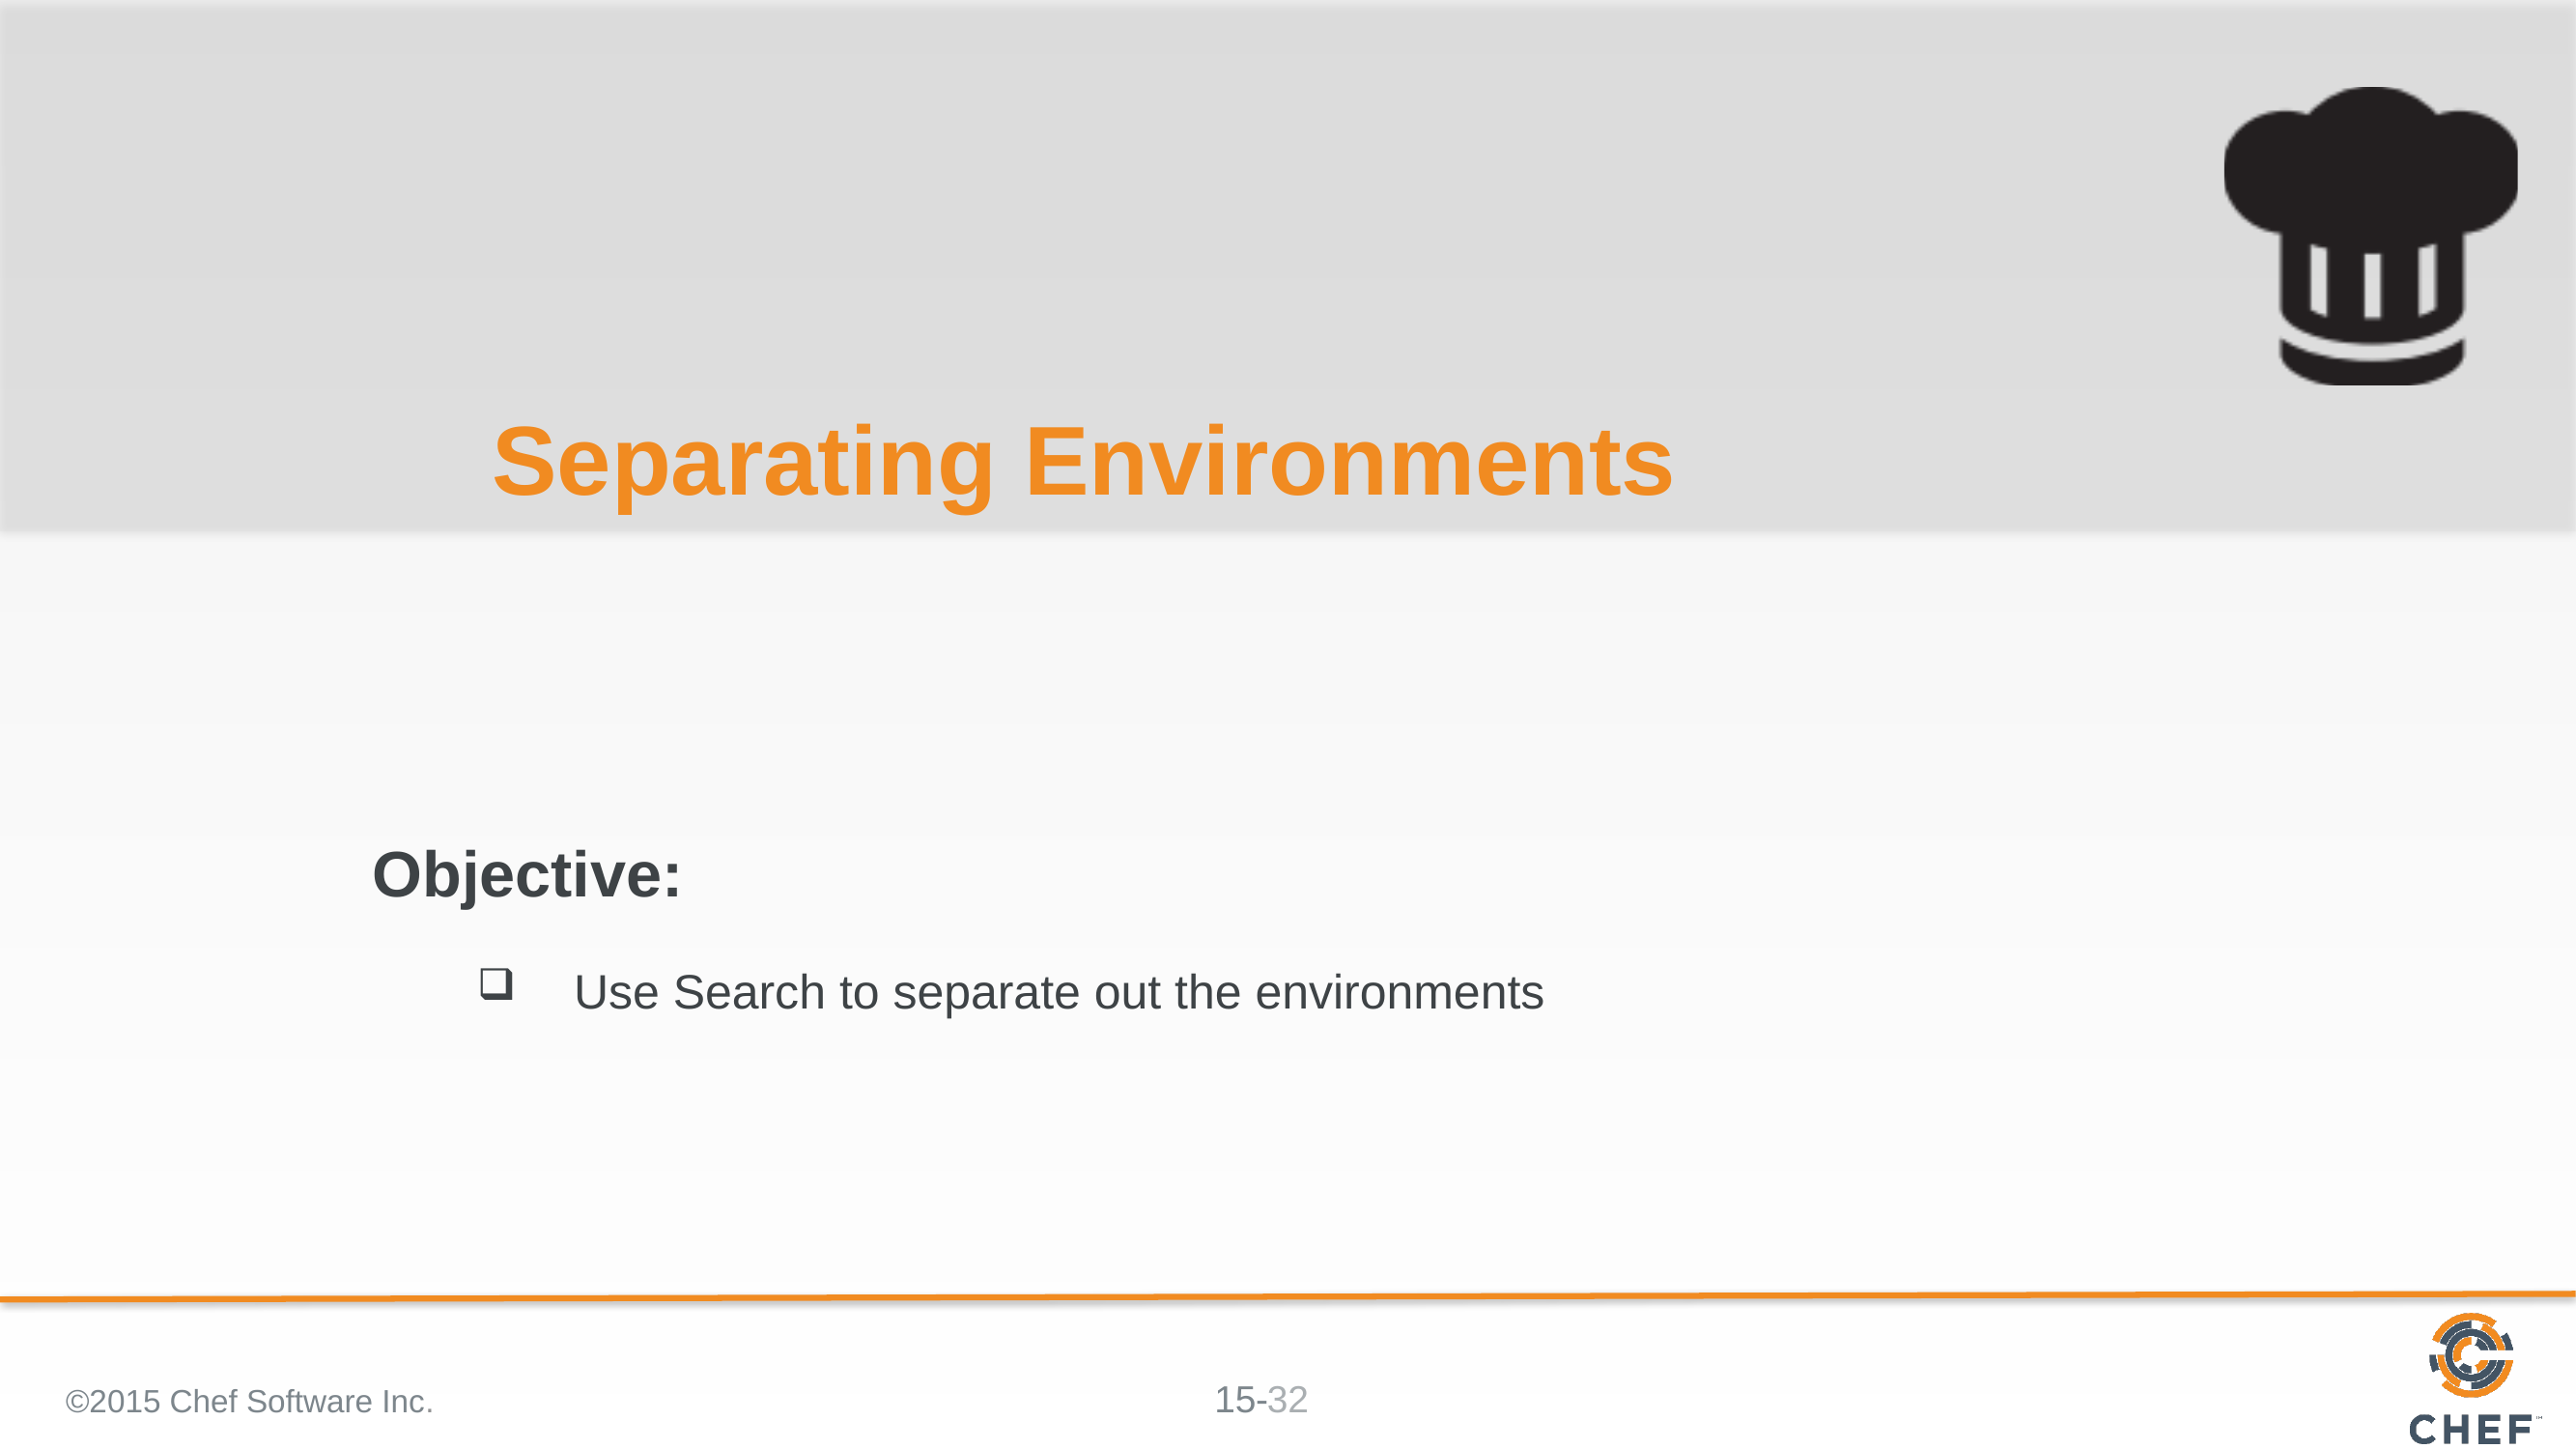

# Separating Environments
Use Search to separate out the environments
©2015 Chef Software Inc.
32